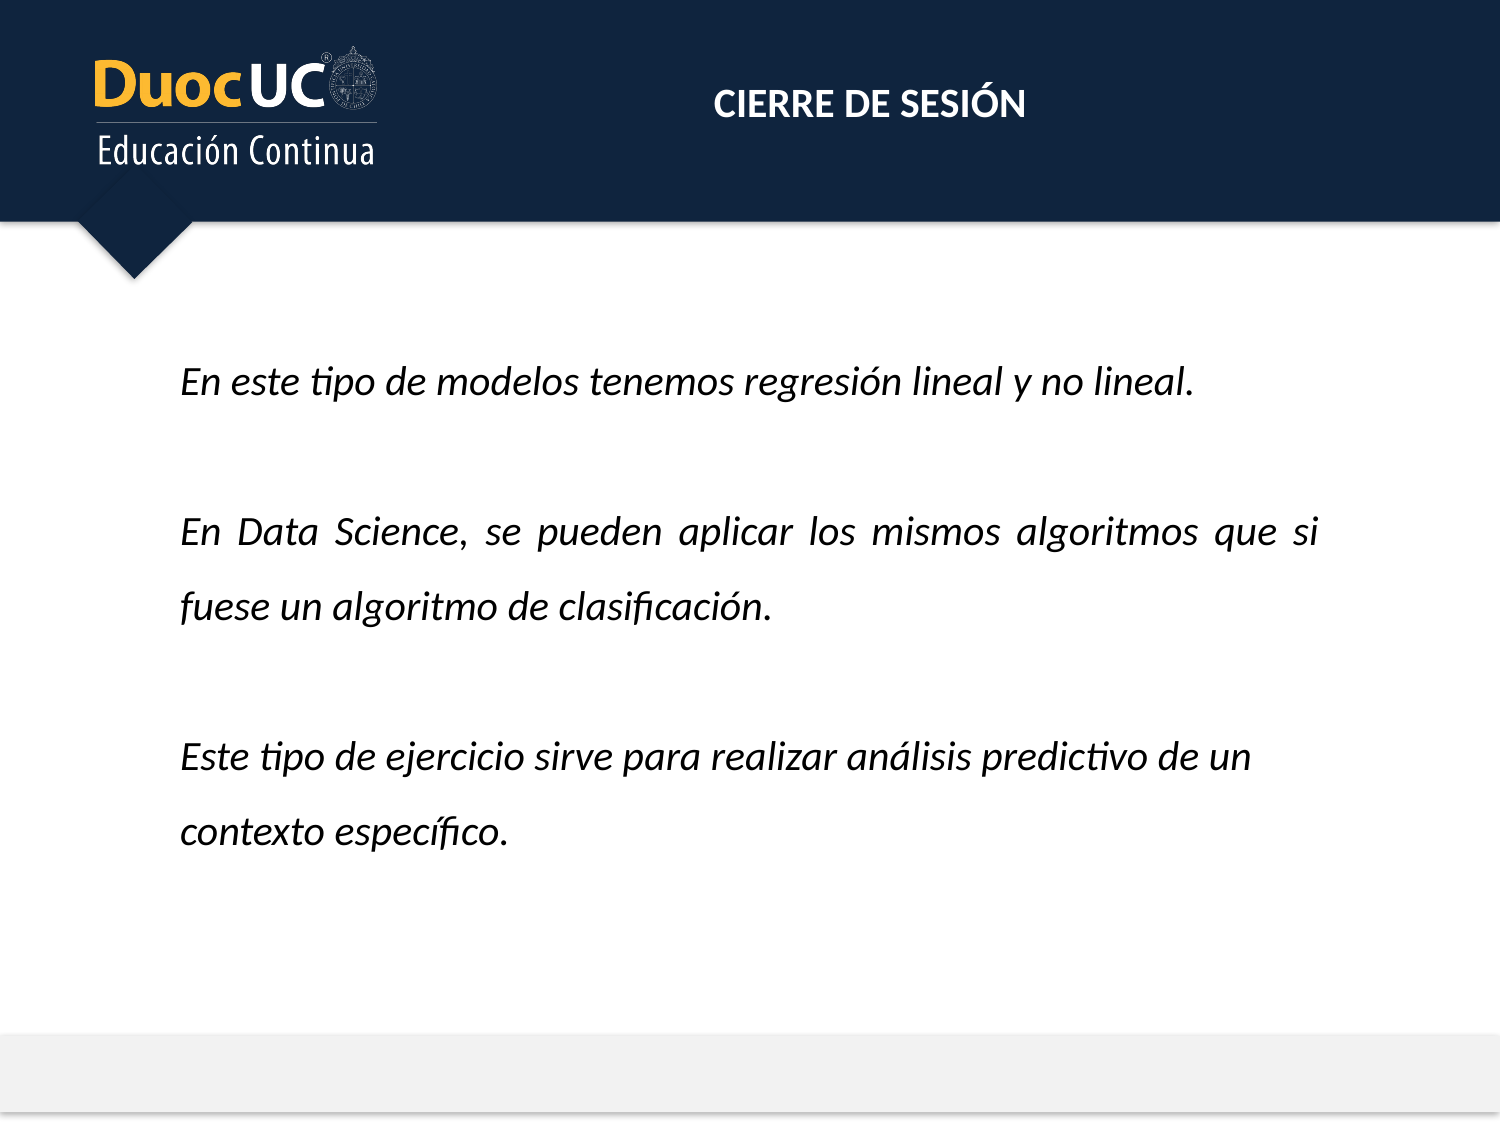

CIERRE DE SESIÓN
En este tipo de modelos tenemos regresión lineal y no lineal.

En Data Science, se pueden aplicar los mismos algoritmos que si fuese un algoritmo de clasificación.

Este tipo de ejercicio sirve para realizar análisis predictivo de un contexto específico.